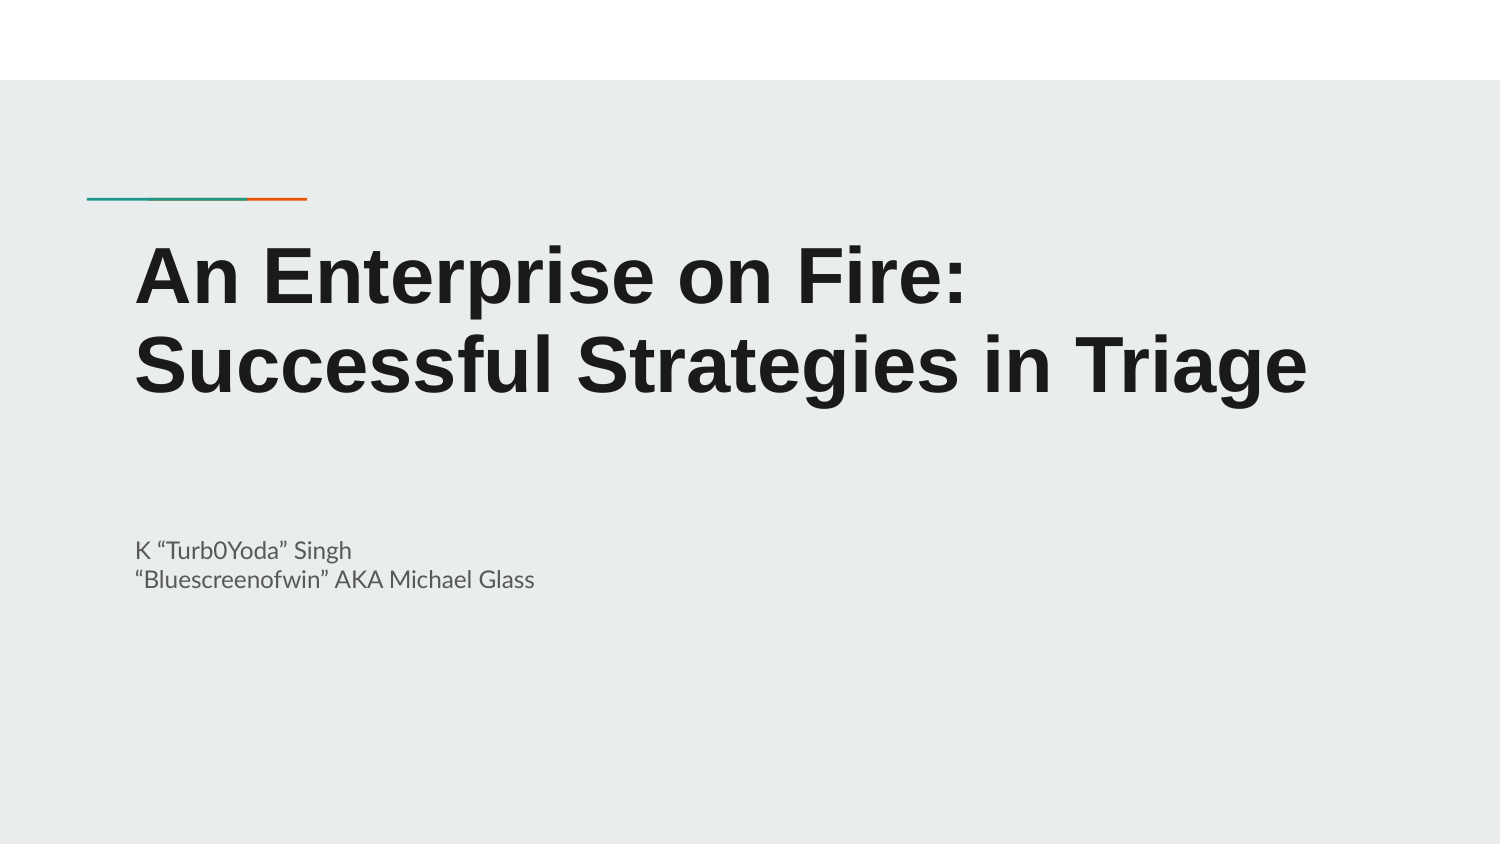

# An Enterprise on Fire: Successful Strategies in Triage
K “Turb0Yoda” Singh
“Bluescreenofwin” AKA Michael Glass